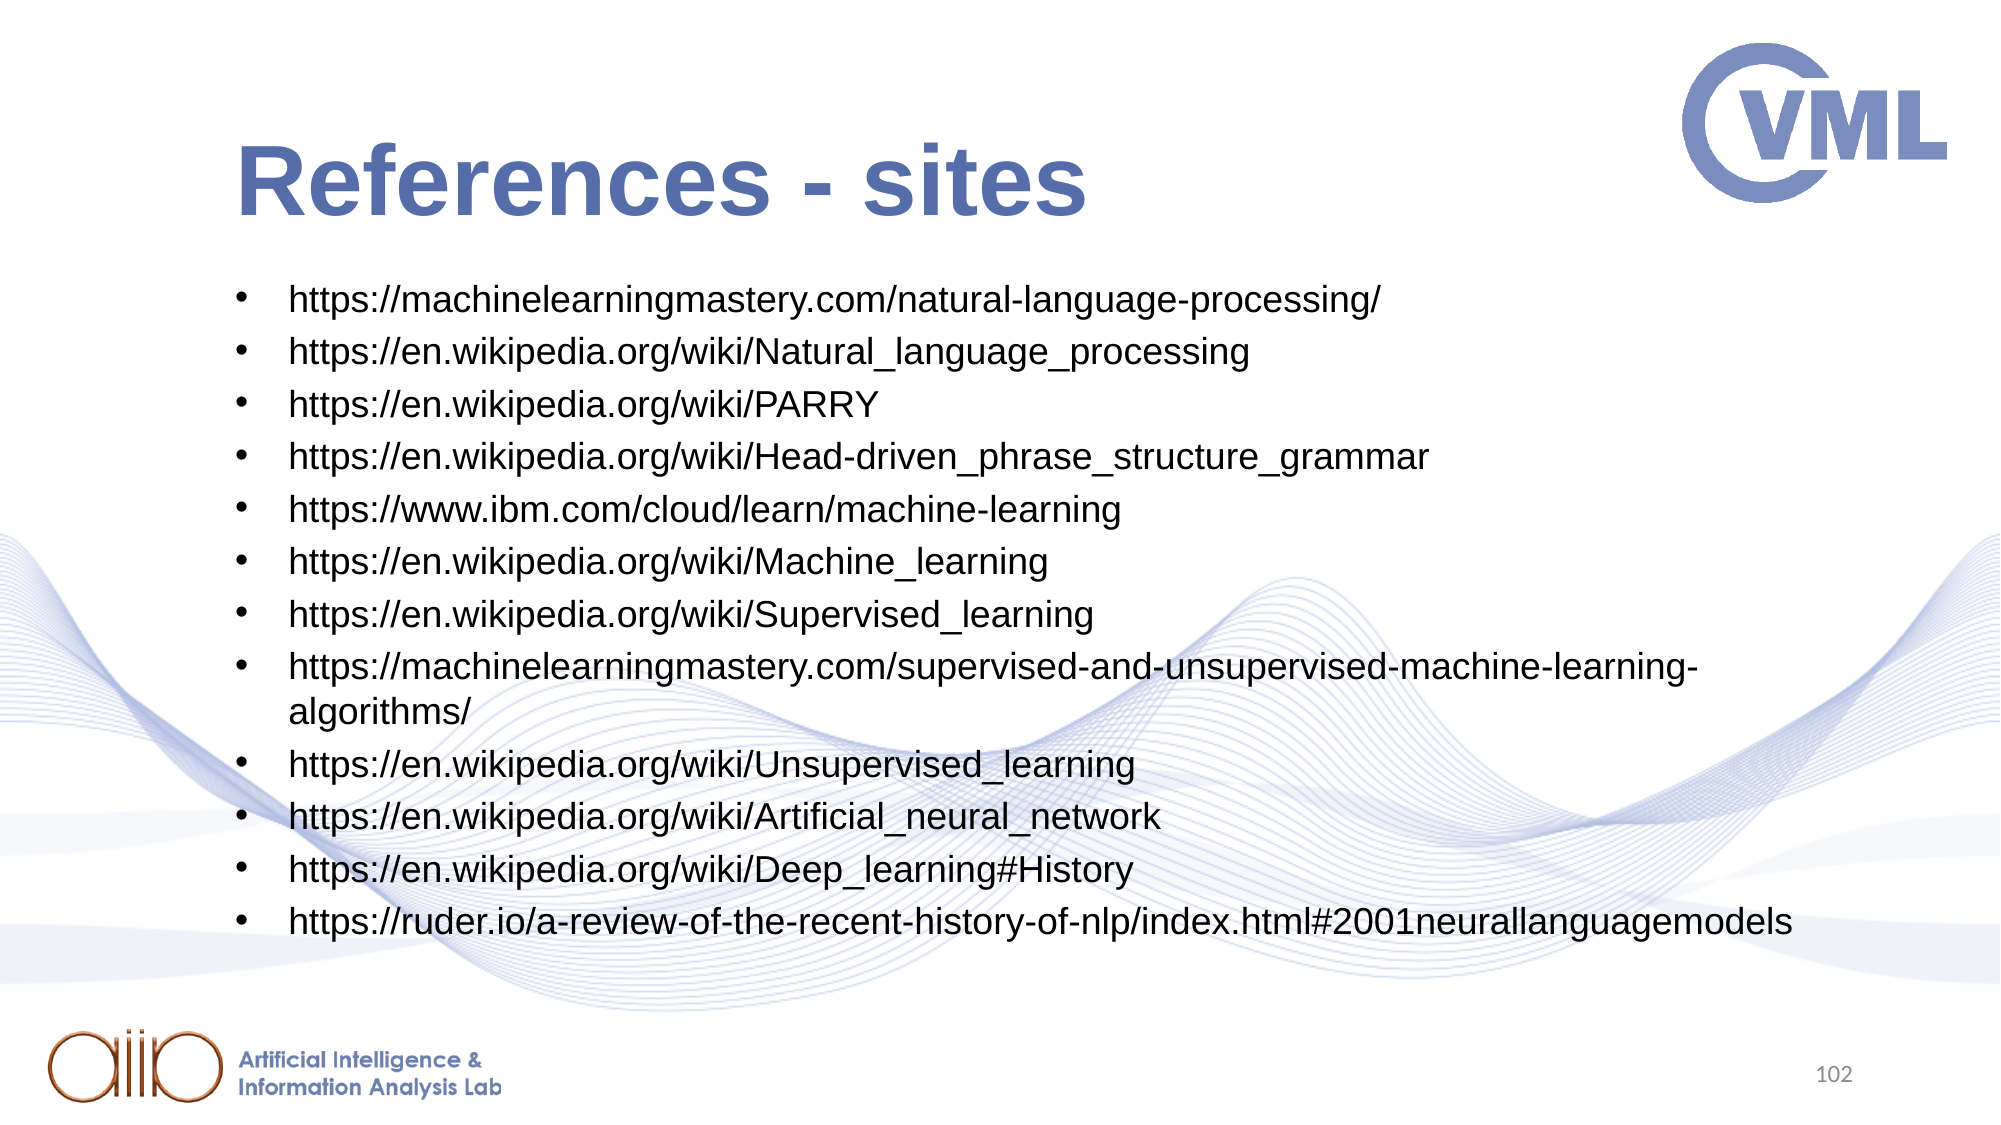

# References - sites
https://machinelearningmastery.com/natural-language-processing/
https://en.wikipedia.org/wiki/Natural_language_processing
https://en.wikipedia.org/wiki/PARRY
https://en.wikipedia.org/wiki/Head-driven_phrase_structure_grammar
https://www.ibm.com/cloud/learn/machine-learning
https://en.wikipedia.org/wiki/Machine_learning
https://en.wikipedia.org/wiki/Supervised_learning
https://machinelearningmastery.com/supervised-and-unsupervised-machine-learning-algorithms/
https://en.wikipedia.org/wiki/Unsupervised_learning
https://en.wikipedia.org/wiki/Artificial_neural_network
https://en.wikipedia.org/wiki/Deep_learning#History
https://ruder.io/a-review-of-the-recent-history-of-nlp/index.html#2001neurallanguagemodels

102